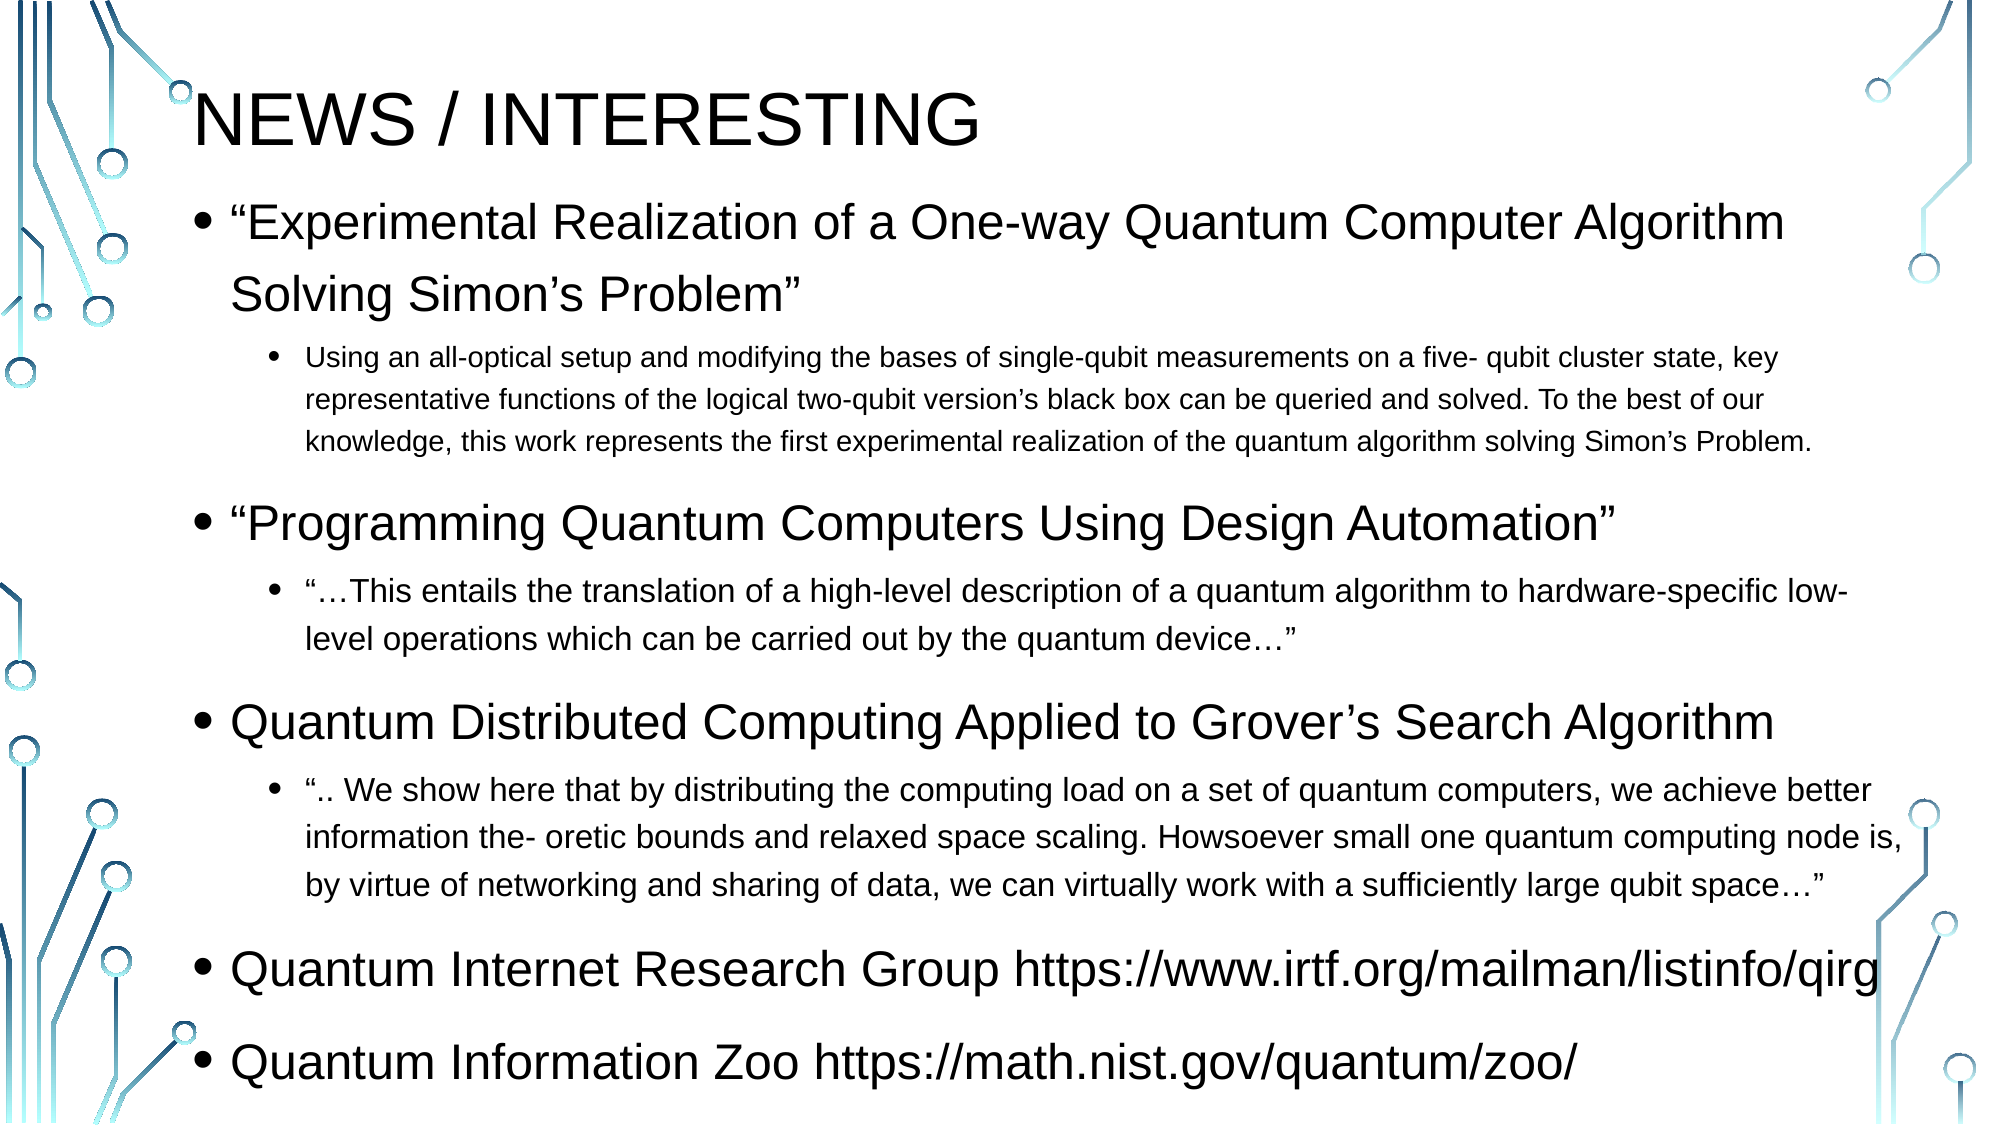

# News / Interesting
“Experimental Realization of a One-way Quantum Computer Algorithm Solving Simon’s Problem”
Using an all-optical setup and modifying the bases of single-qubit measurements on a five- qubit cluster state, key representative functions of the logical two-qubit version’s black box can be queried and solved. To the best of our knowledge, this work represents the first experimental realization of the quantum algorithm solving Simon’s Problem.
“Programming Quantum Computers Using Design Automation”
“…This entails the translation of a high-level description of a quantum algorithm to hardware-specific low-level operations which can be carried out by the quantum device…”
Quantum Distributed Computing Applied to Grover’s Search Algorithm
“.. We show here that by distributing the computing load on a set of quantum computers, we achieve better information the- oretic bounds and relaxed space scaling. Howsoever small one quantum computing node is, by virtue of networking and sharing of data, we can virtually work with a sufficiently large qubit space…”
Quantum Internet Research Group https://www.irtf.org/mailman/listinfo/qirg
Quantum Information Zoo https://math.nist.gov/quantum/zoo/